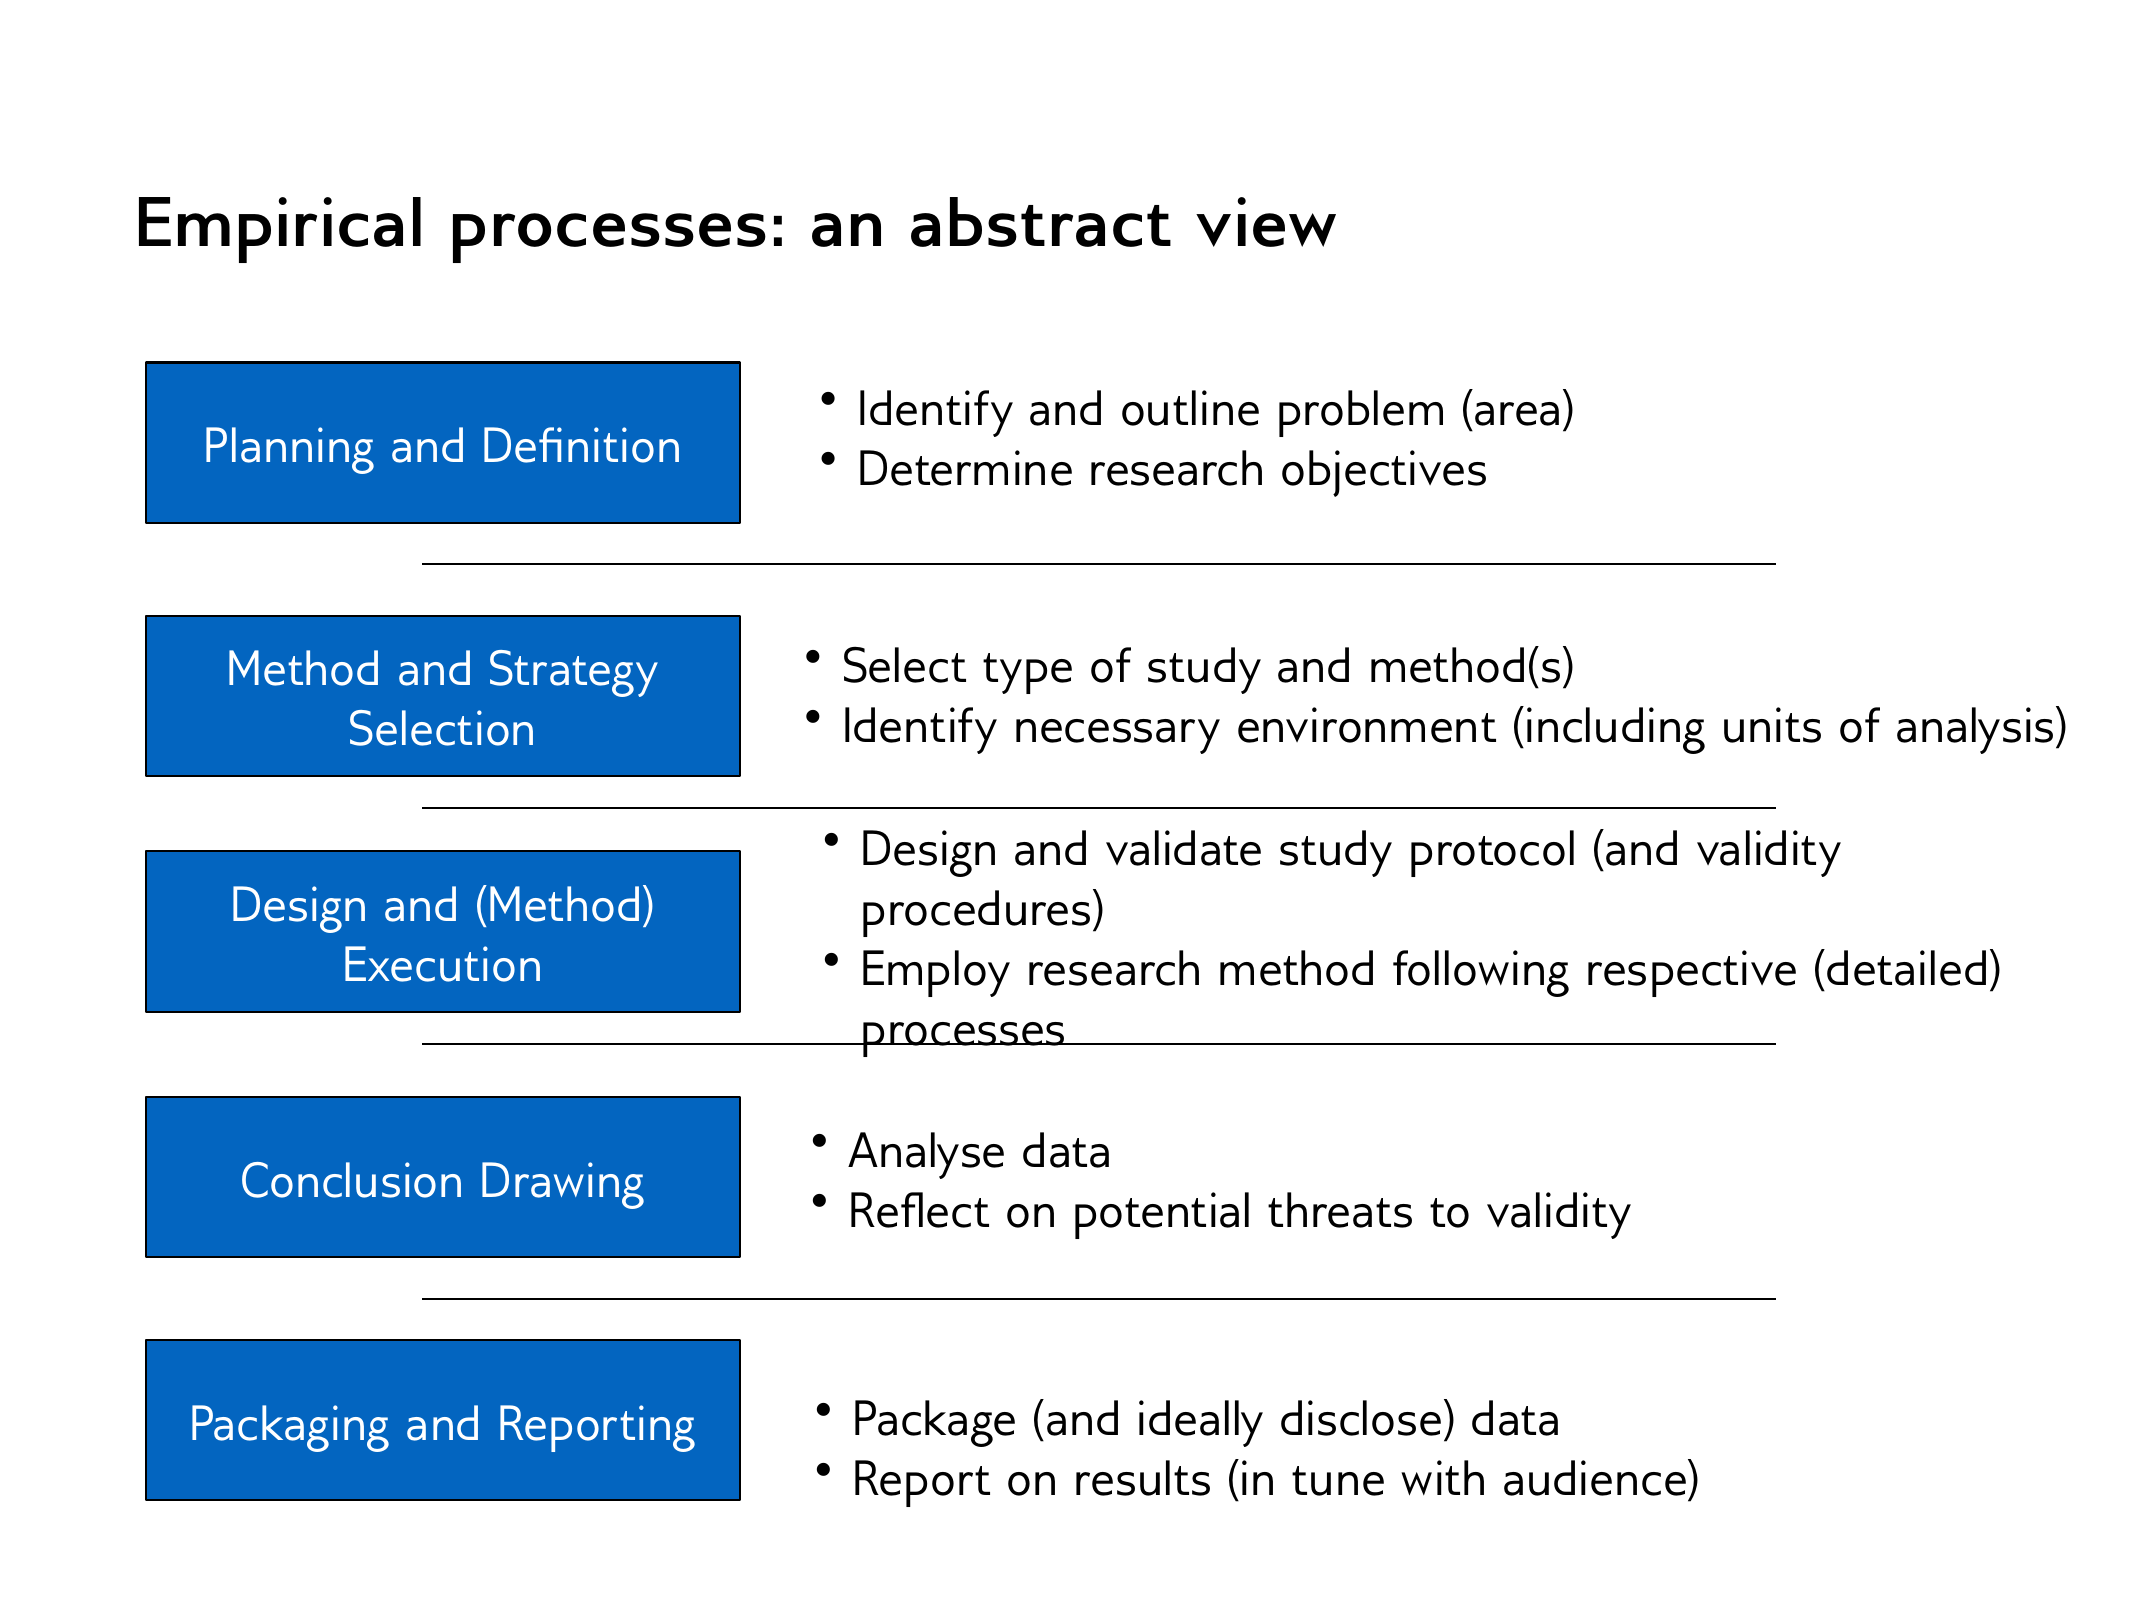

# Empirical processes: an abstract view
Planning and Definition
Identify and outline problem (area)
Determine research objectives

Method and Strategy Selection
Select type of study and method(s)
Identify necessary environment (including units of analysis)

Design and validate study protocol (and validity procedures)
Employ research method following respective (detailed) processes
Design and (Method) Execution

Conclusion Drawing
Analyse data
Reflect on potential threats to validity

Packaging and Reporting
Package (and ideally disclose) data
Report on results (in tune with audience)